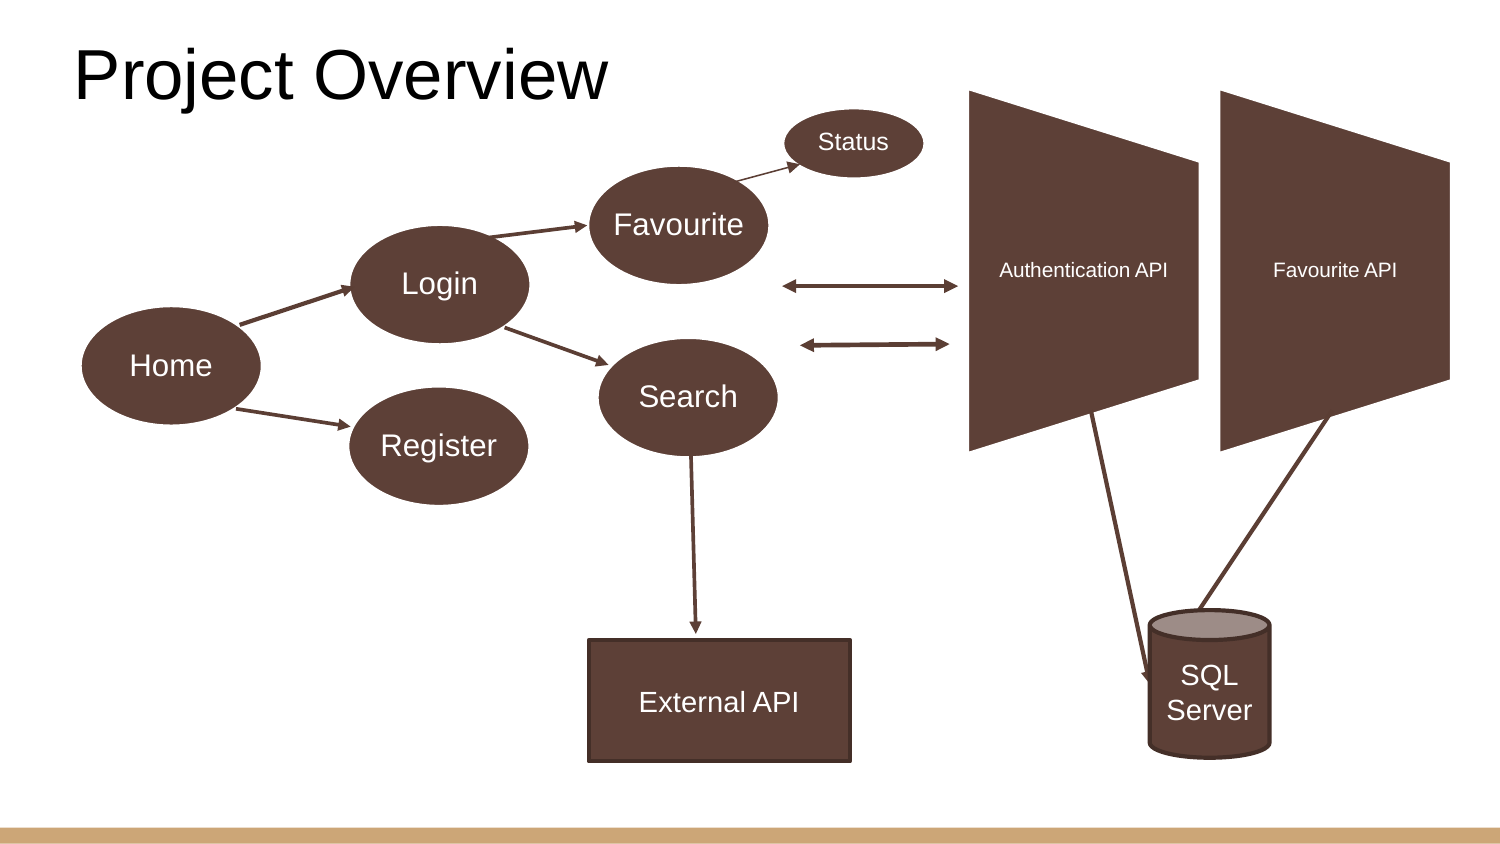

Project Overview
Authentication API
Favourite API
Status

Favourite

Login

Home

Search

Register
SQL
Server
External API